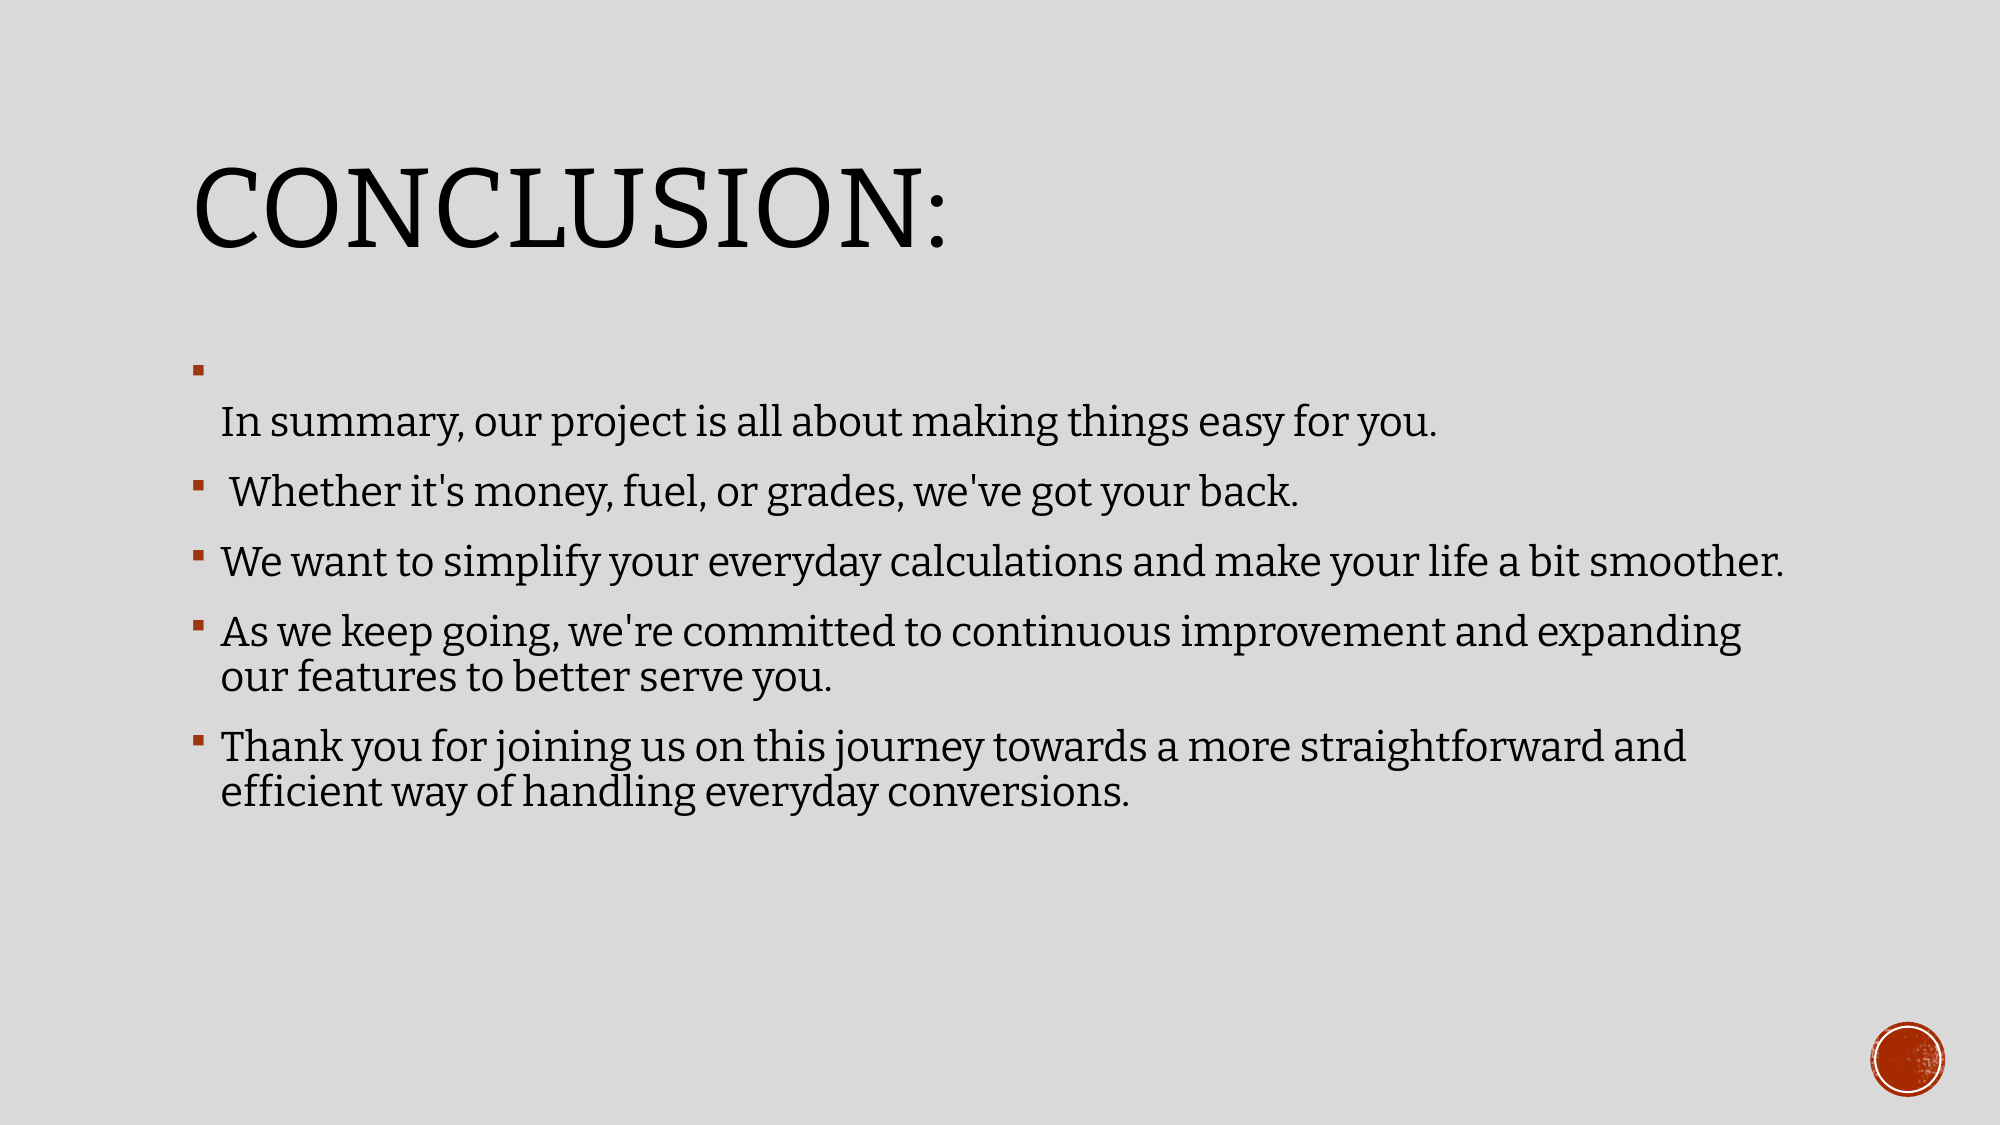

# CONCLUSION:
In summary, our project is all about making things easy for you.
 Whether it's money, fuel, or grades, we've got your back.
We want to simplify your everyday calculations and make your life a bit smoother.
As we keep going, we're committed to continuous improvement and expanding our features to better serve you.
Thank you for joining us on this journey towards a more straightforward and efficient way of handling everyday conversions.